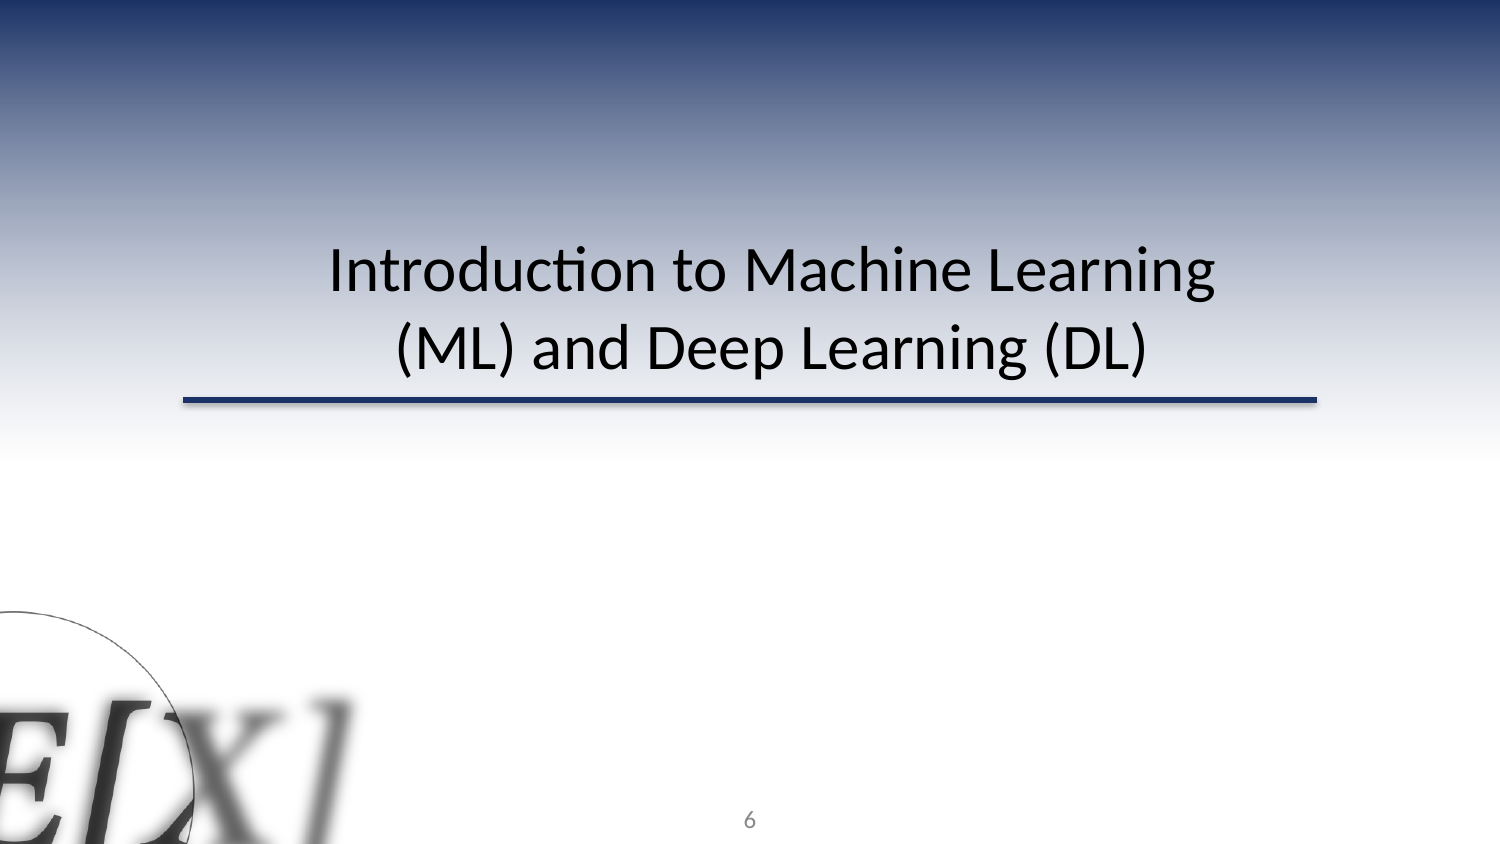

Introduction to Machine Learning (ML) and Deep Learning (DL)
6